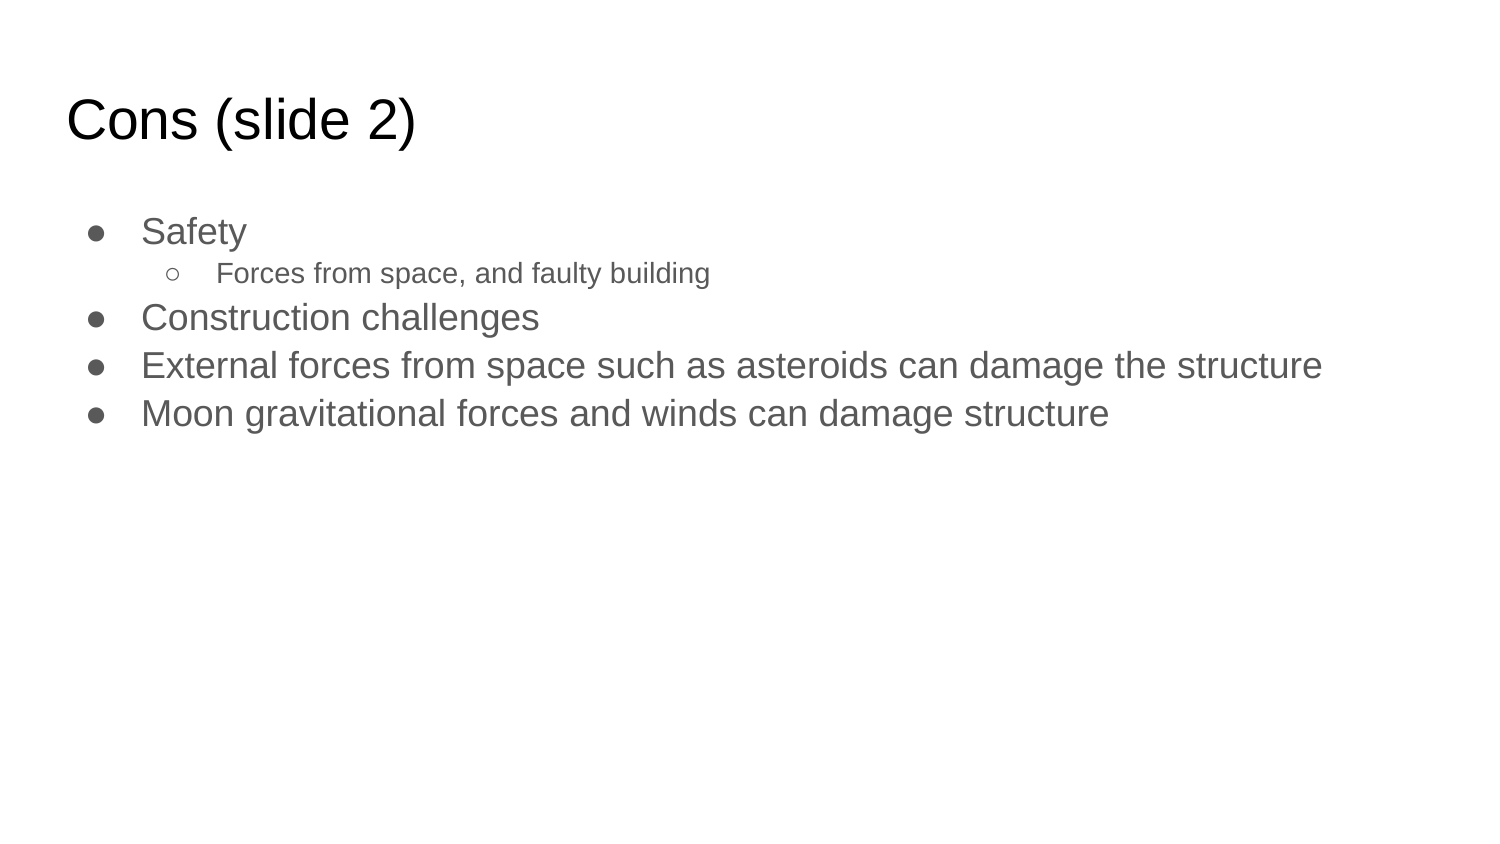

# Cons (slide 2)
Safety
Forces from space, and faulty building
Construction challenges
External forces from space such as asteroids can damage the structure
Moon gravitational forces and winds can damage structure